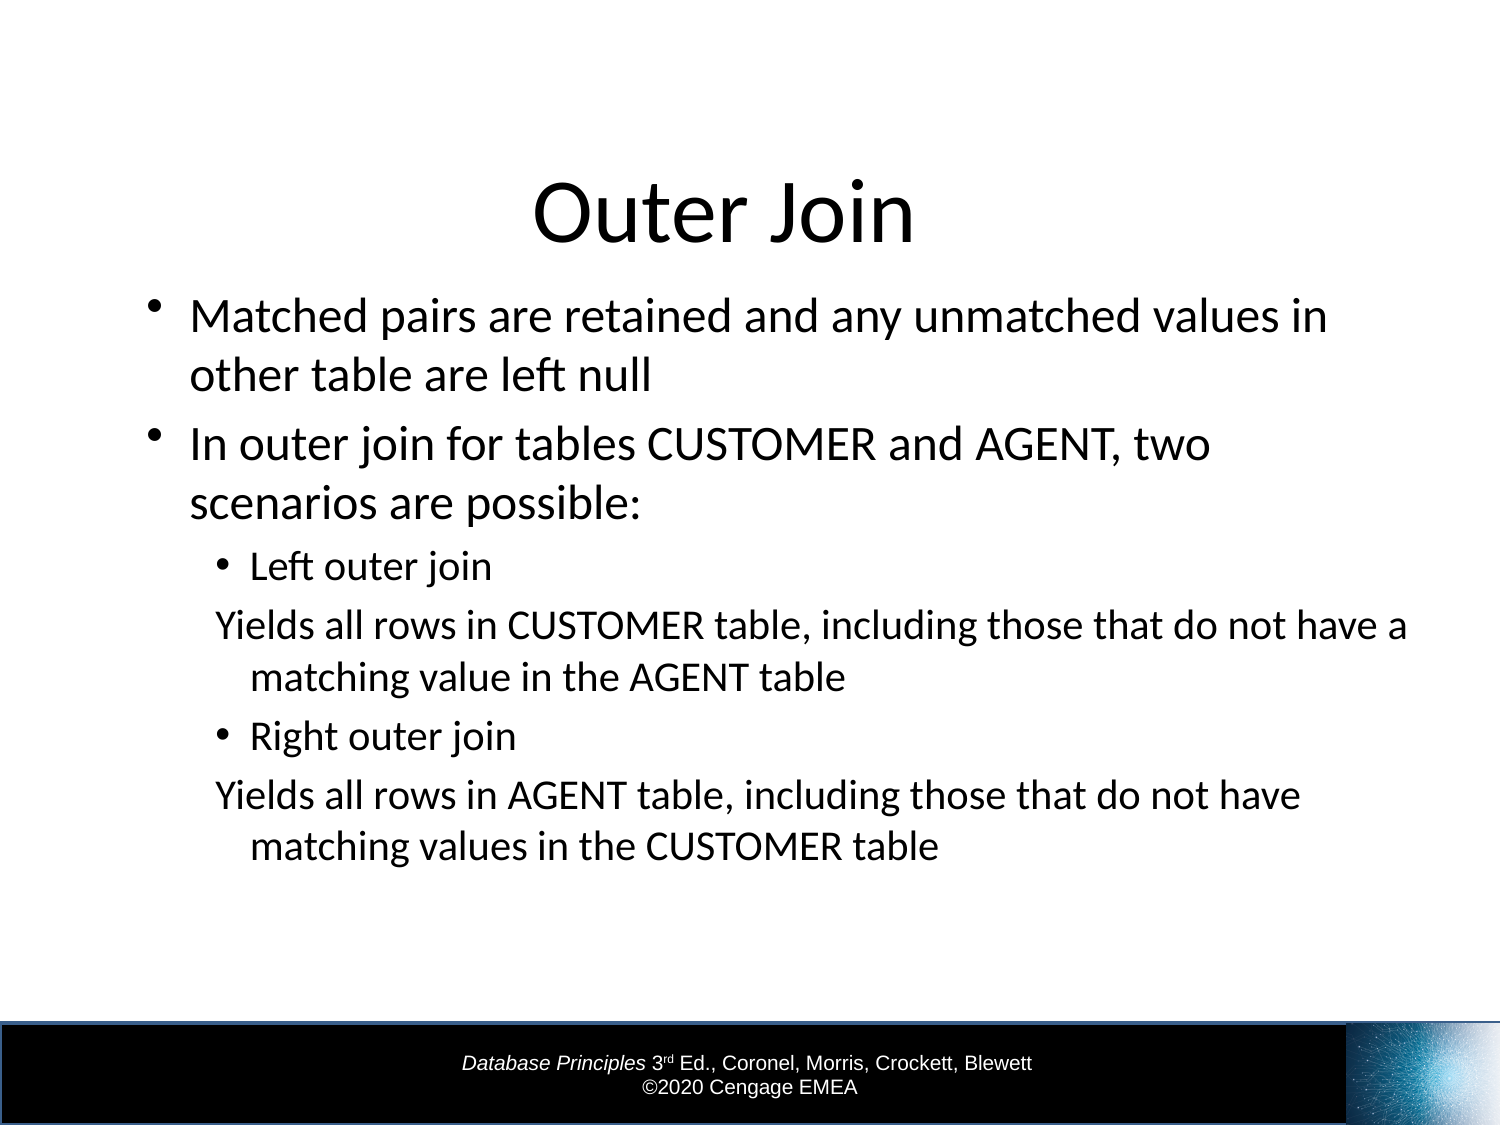

# Outer Join
Matched pairs are retained and any unmatched values in other table are left null
In outer join for tables CUSTOMER and AGENT, two scenarios are possible:
Left outer join
Yields all rows in CUSTOMER table, including those that do not have a matching value in the AGENT table
Right outer join
Yields all rows in AGENT table, including those that do not have matching values in the CUSTOMER table